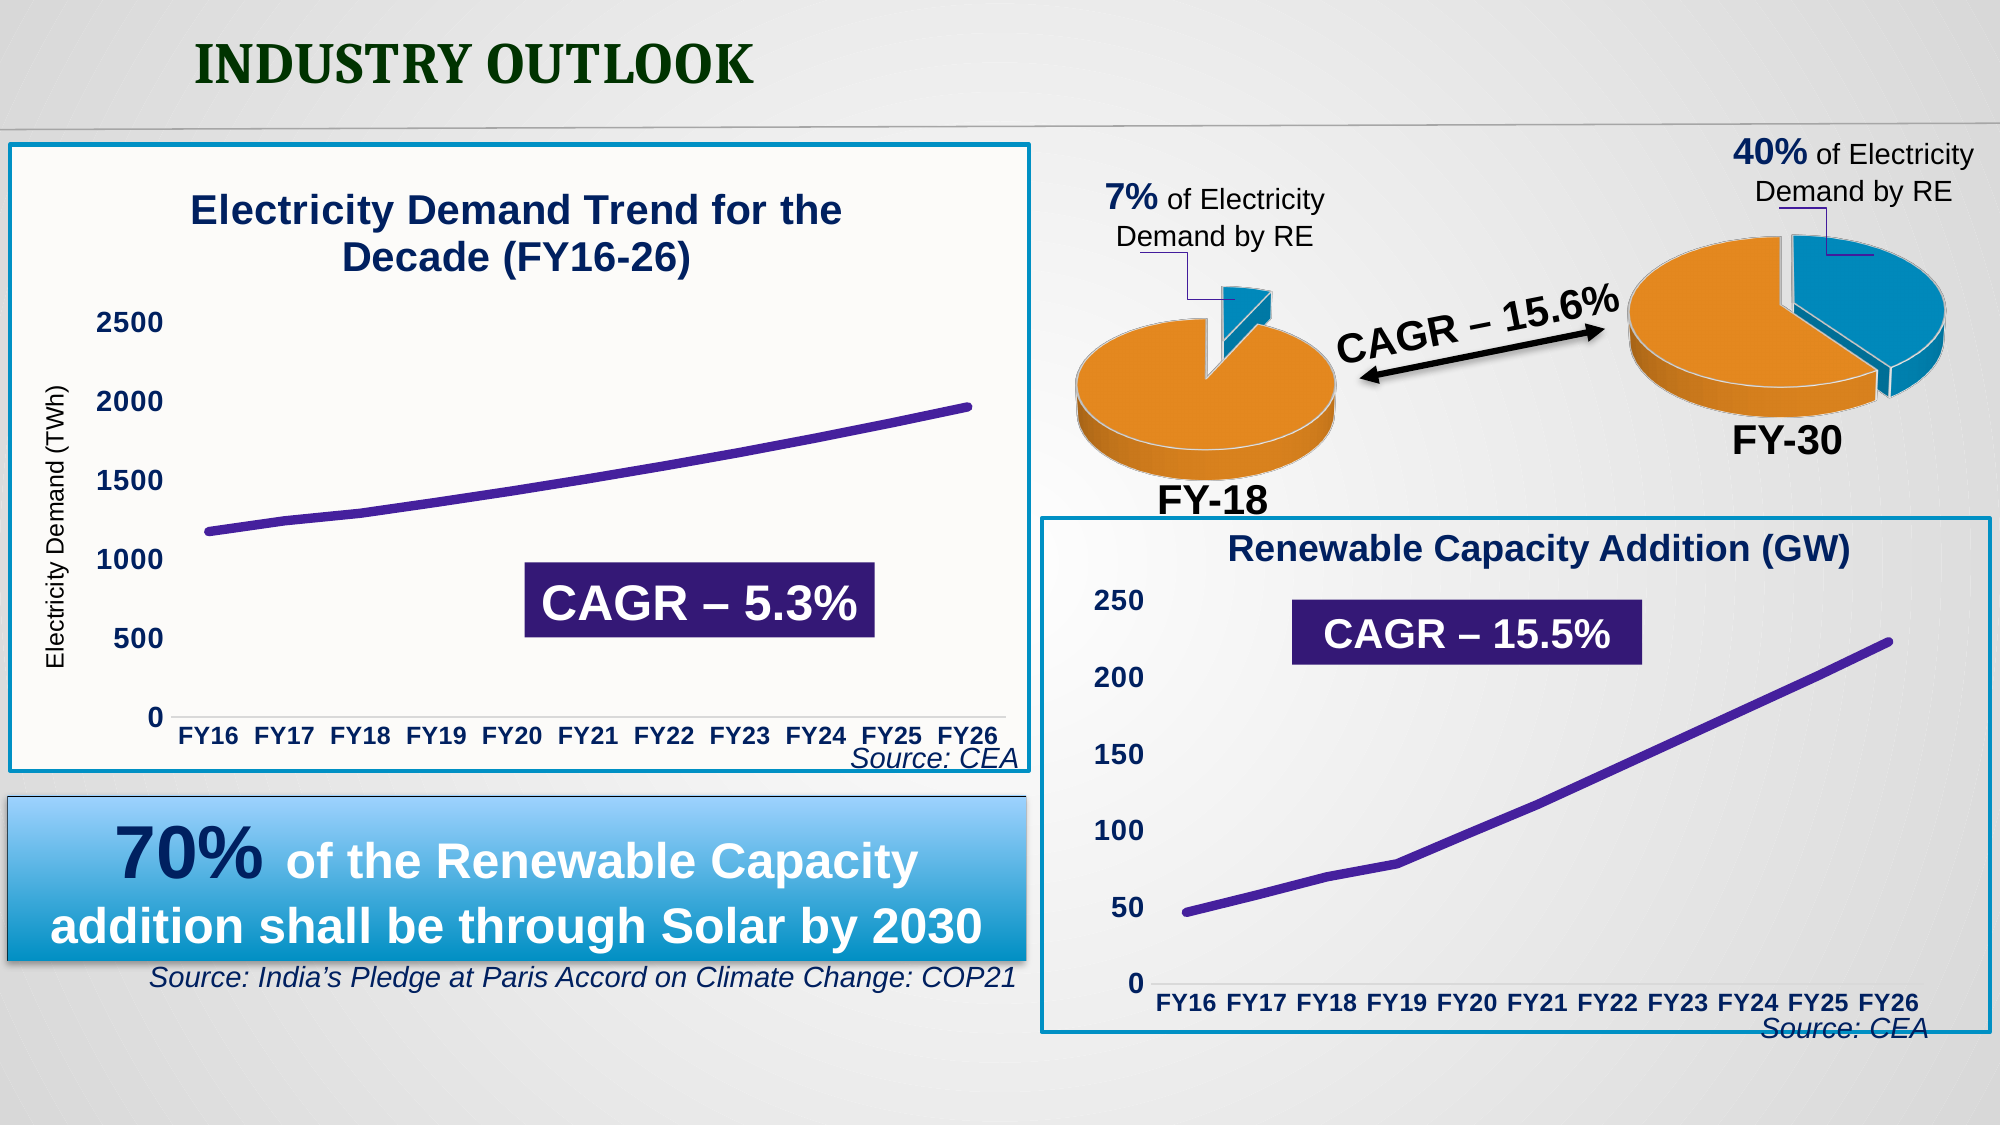

INDUSTRY OUTLOOK
40% of Electricity Demand by RE
7% of Electricity Demand by RE

[unsupported chart]

FY-18

[unsupported chart]

CAGR – 15.6%
FY-30

### Chart: Electricity Demand Trend for the Decade (FY16-26)

| Category |  |
|---|---|
| FY16 | 1174.0 |
| FY17 | 1242.0 |
| FY18 | 1290.0 |
| FY19 | 1359.0 |
| FY20 | 1431.0 |
| FY21 | 1508.0 |
| FY22 | 1589.0 |
| FY23 | 1675.0 |
| FY24 | 1766.0 |
| FY25 | 1862.0 |
| FY26 | 1963.0 |
Renewable Capacity Addition (GW)

CAGR – 5.3%

### Chart

| Category |  |
|---|---|
| FY16 | 46.576 |
| FY17 | 57.897999999999996 |
| FY18 | 69.785 |
| FY19 | 78.285 |
| FY20 | 97.785 |
| FY21 | 116.985 |
| FY22 | 138.035 |
| FY23 | 159.085 |
| FY24 | 180.13500000000002 |
| FY25 | 201.18500000000003 |
| FY26 | 223.23500000000004 |
CAGR – 15.5%
Source: CEA
70% of the Renewable Capacity addition shall be through Solar by 2030
Source: India’s Pledge at Paris Accord on Climate Change: COP21
Source: CEA